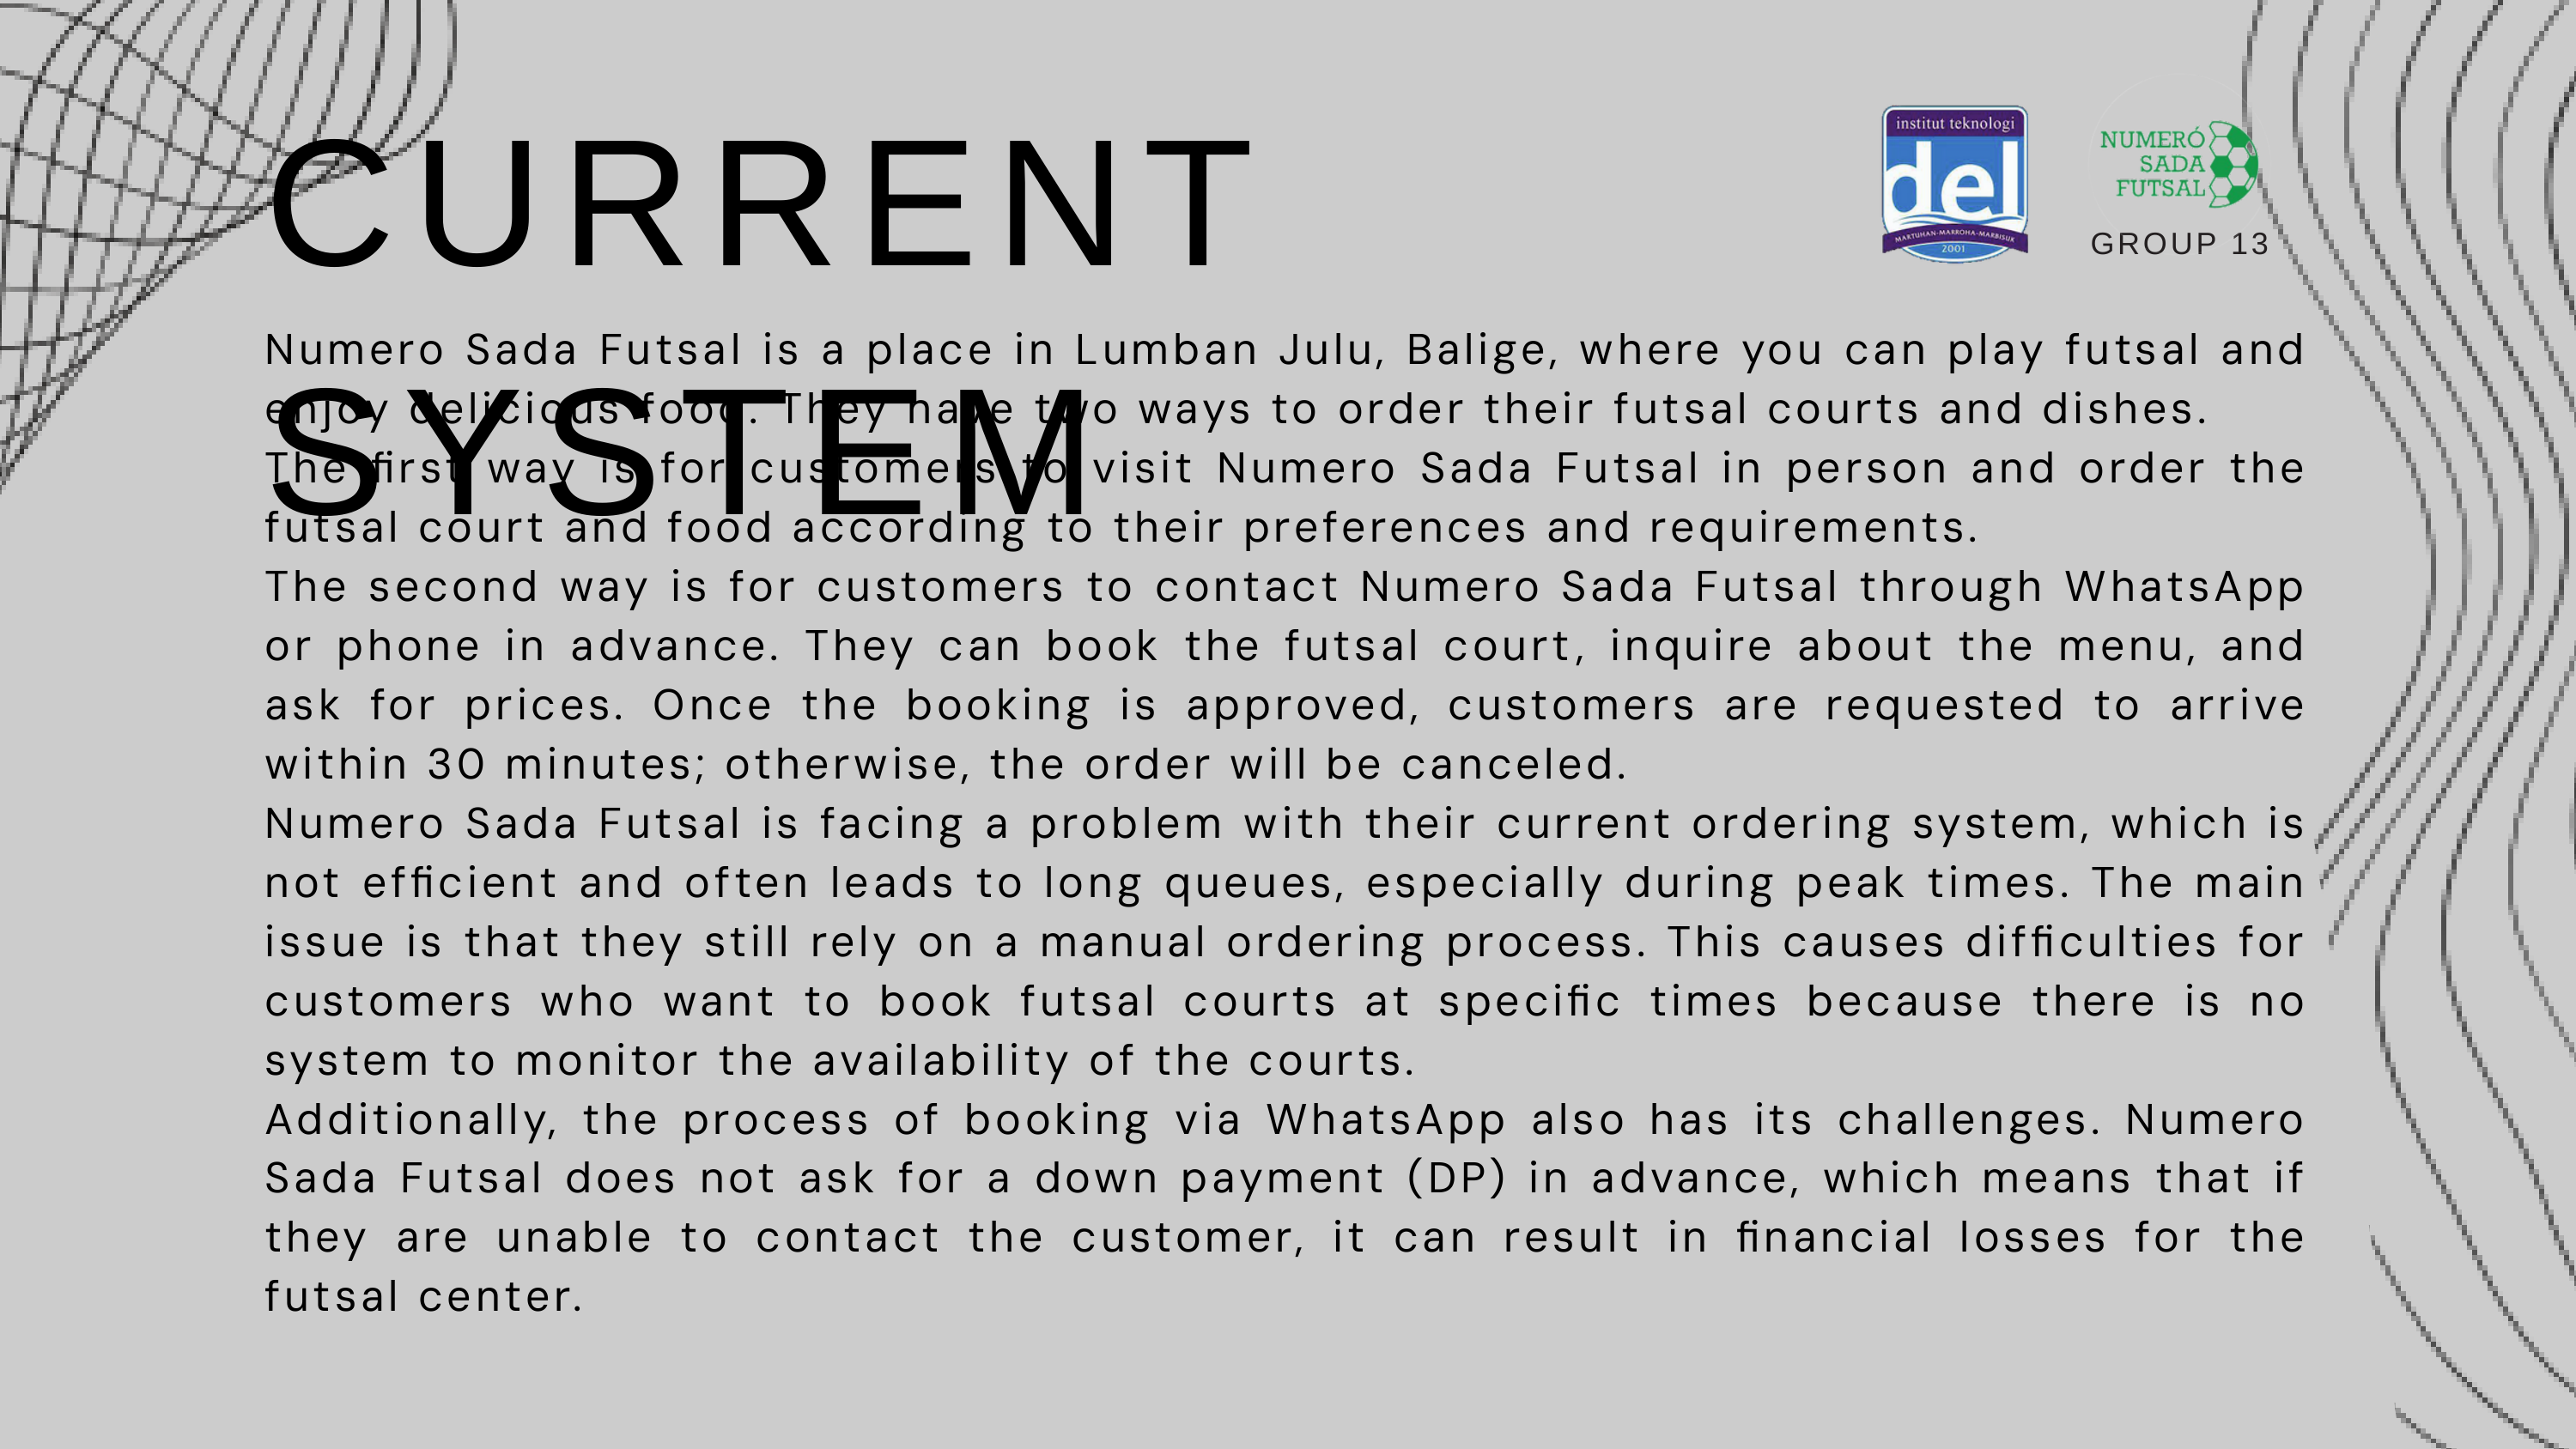

CURRENT SYSTEM

GROUP 13
Numero Sada Futsal is a place in Lumban Julu, Balige, where you can play futsal and enjoy delicious food. They have two ways to order their futsal courts and dishes.
The first way is for customers to visit Numero Sada Futsal in person and order the futsal court and food according to their preferences and requirements.
The second way is for customers to contact Numero Sada Futsal through WhatsApp or phone in advance. They can book the futsal court, inquire about the menu, and ask for prices. Once the booking is approved, customers are requested to arrive within 30 minutes; otherwise, the order will be canceled.
Numero Sada Futsal is facing a problem with their current ordering system, which is not efficient and often leads to long queues, especially during peak times. The main issue is that they still rely on a manual ordering process. This causes difficulties for customers who want to book futsal courts at specific times because there is no system to monitor the availability of the courts.
Additionally, the process of booking via WhatsApp also has its challenges. Numero Sada Futsal does not ask for a down payment (DP) in advance, which means that if they are unable to contact the customer, it can result in financial losses for the futsal center.